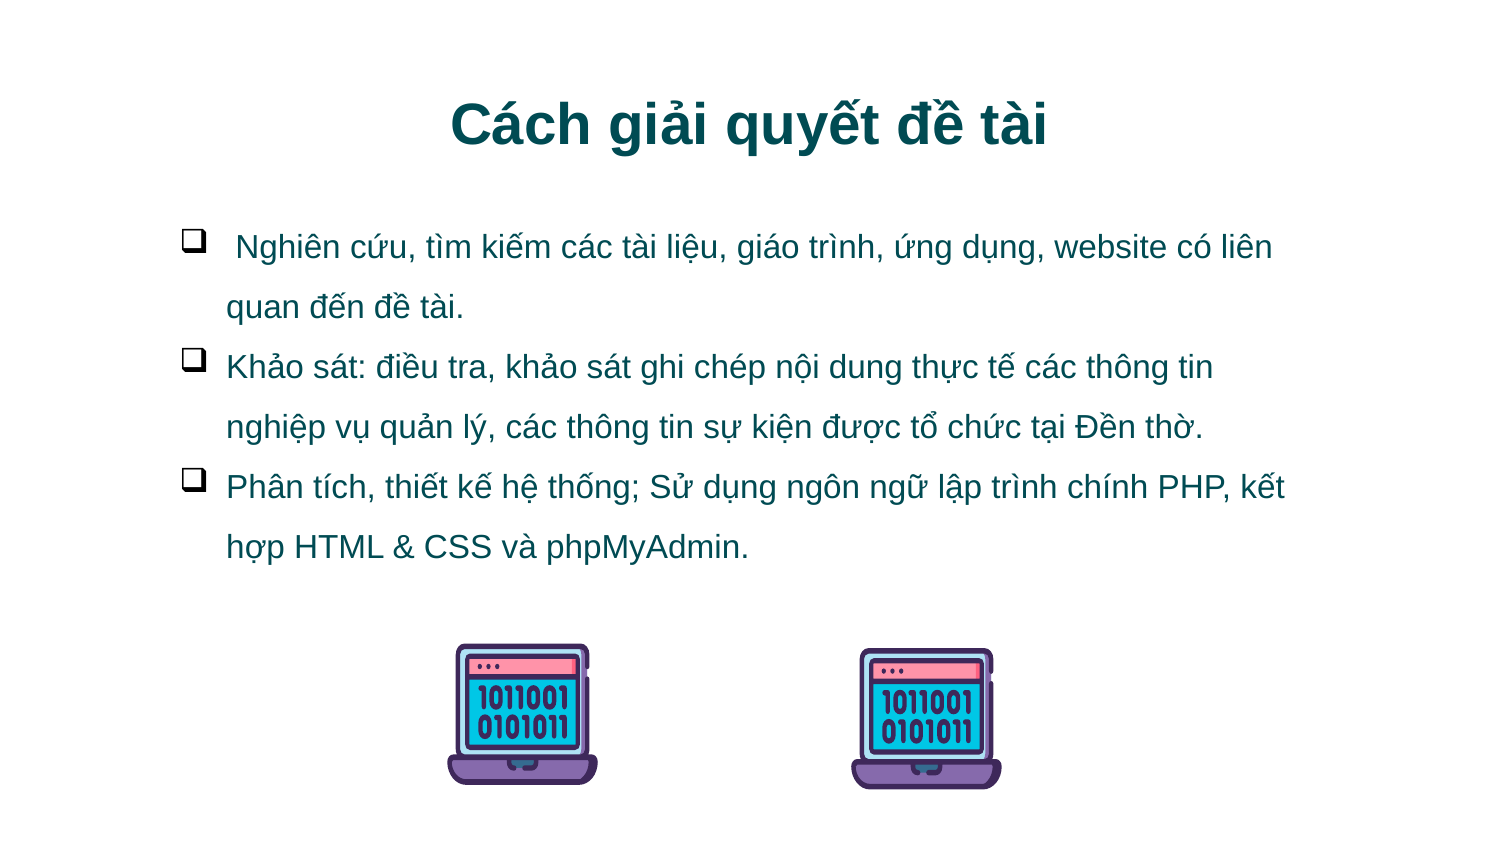

Cách giải quyết đề tài
 Nghiên cứu, tìm kiếm các tài liệu, giáo trình, ứng dụng, website có liên quan đến đề tài.
Khảo sát: điều tra, khảo sát ghi chép nội dung thực tế các thông tin nghiệp vụ quản lý, các thông tin sự kiện được tổ chức tại Đền thờ.
Phân tích, thiết kế hệ thống; Sử dụng ngôn ngữ lập trình chính PHP, kết hợp HTML & CSS và phpMyAdmin.